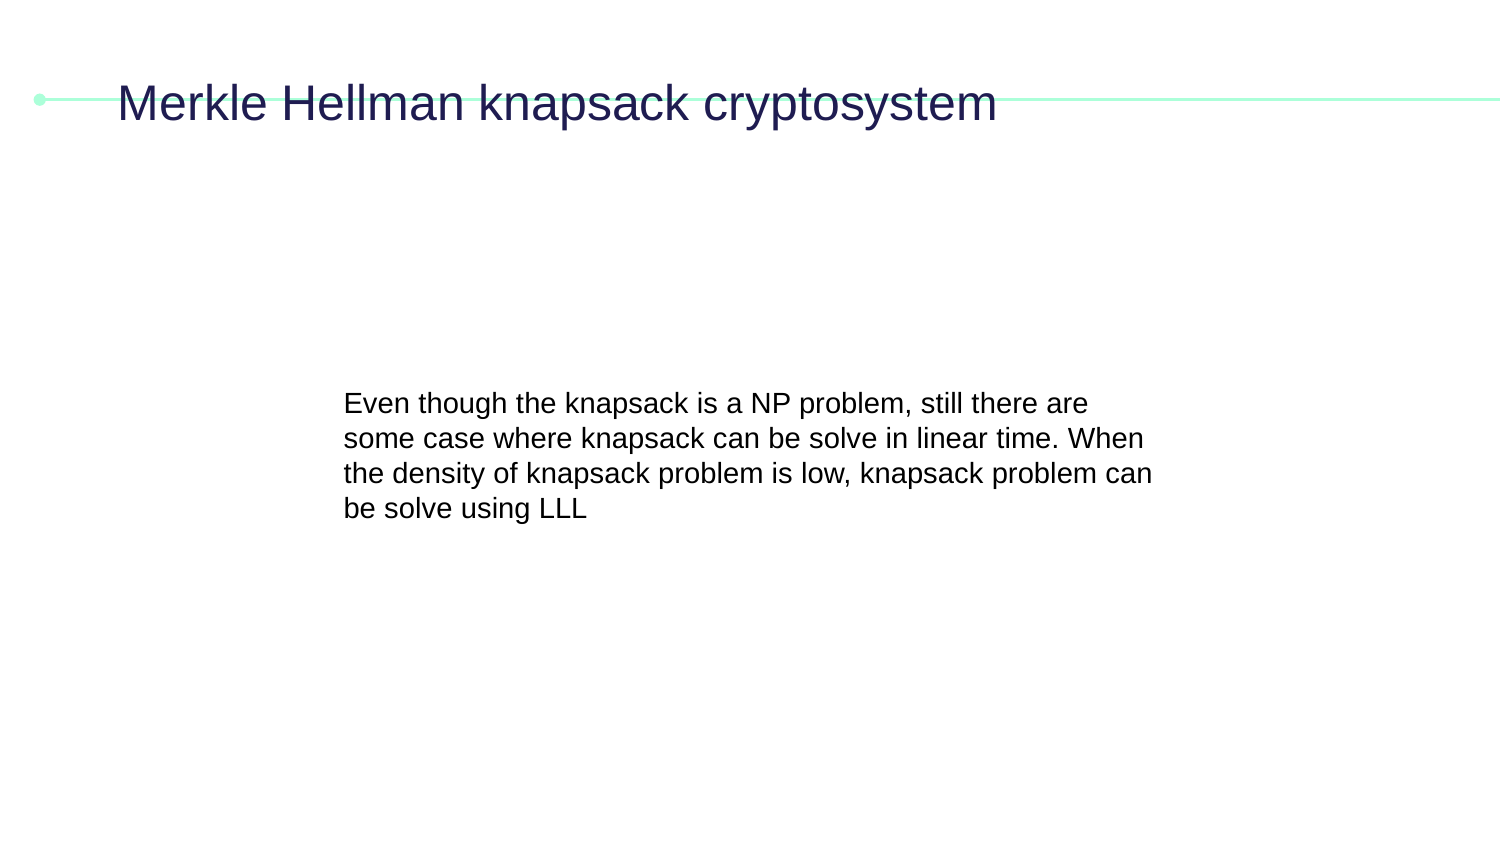

# Merkle Hellman knapsack cryptosystem
Even though the knapsack is a NP problem, still there are some case where knapsack can be solve in linear time. When the density of knapsack problem is low, knapsack problem can be solve using LLL